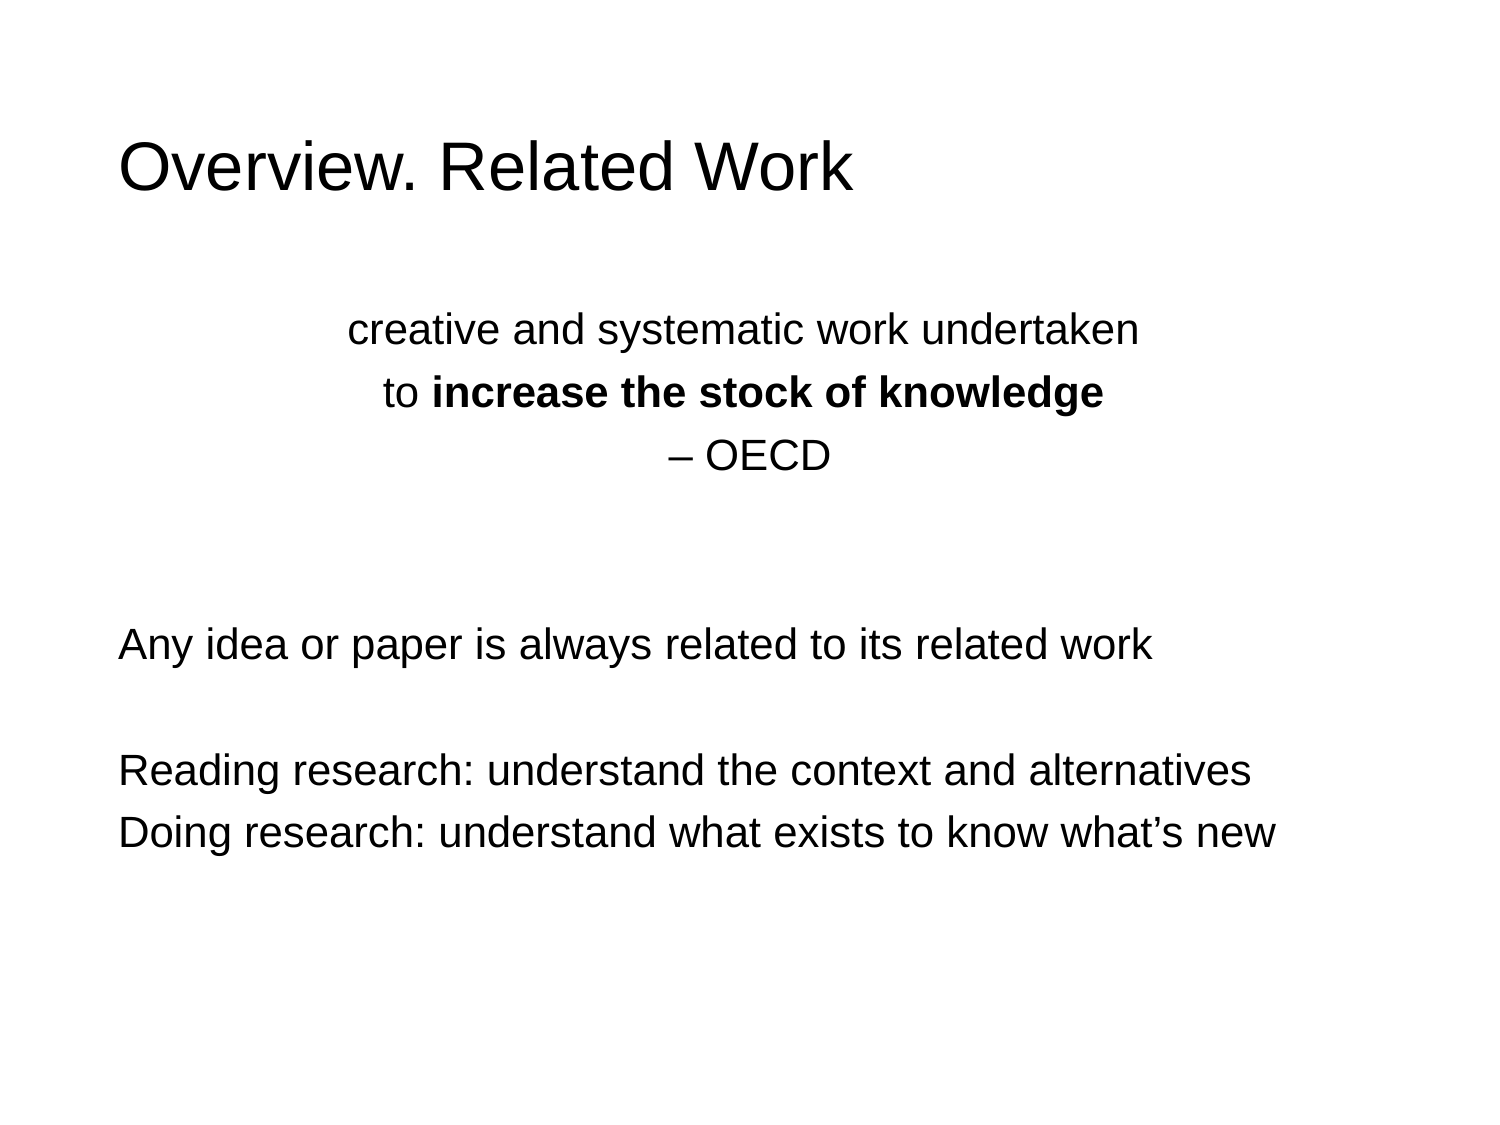

# Overview. Related Work
creative and systematic work undertaken
to increase the stock of knowledge
– OECD

Any idea or paper is always related to its related work

Reading research: understand the context and alternatives
Doing research: understand what exists to know what’s new